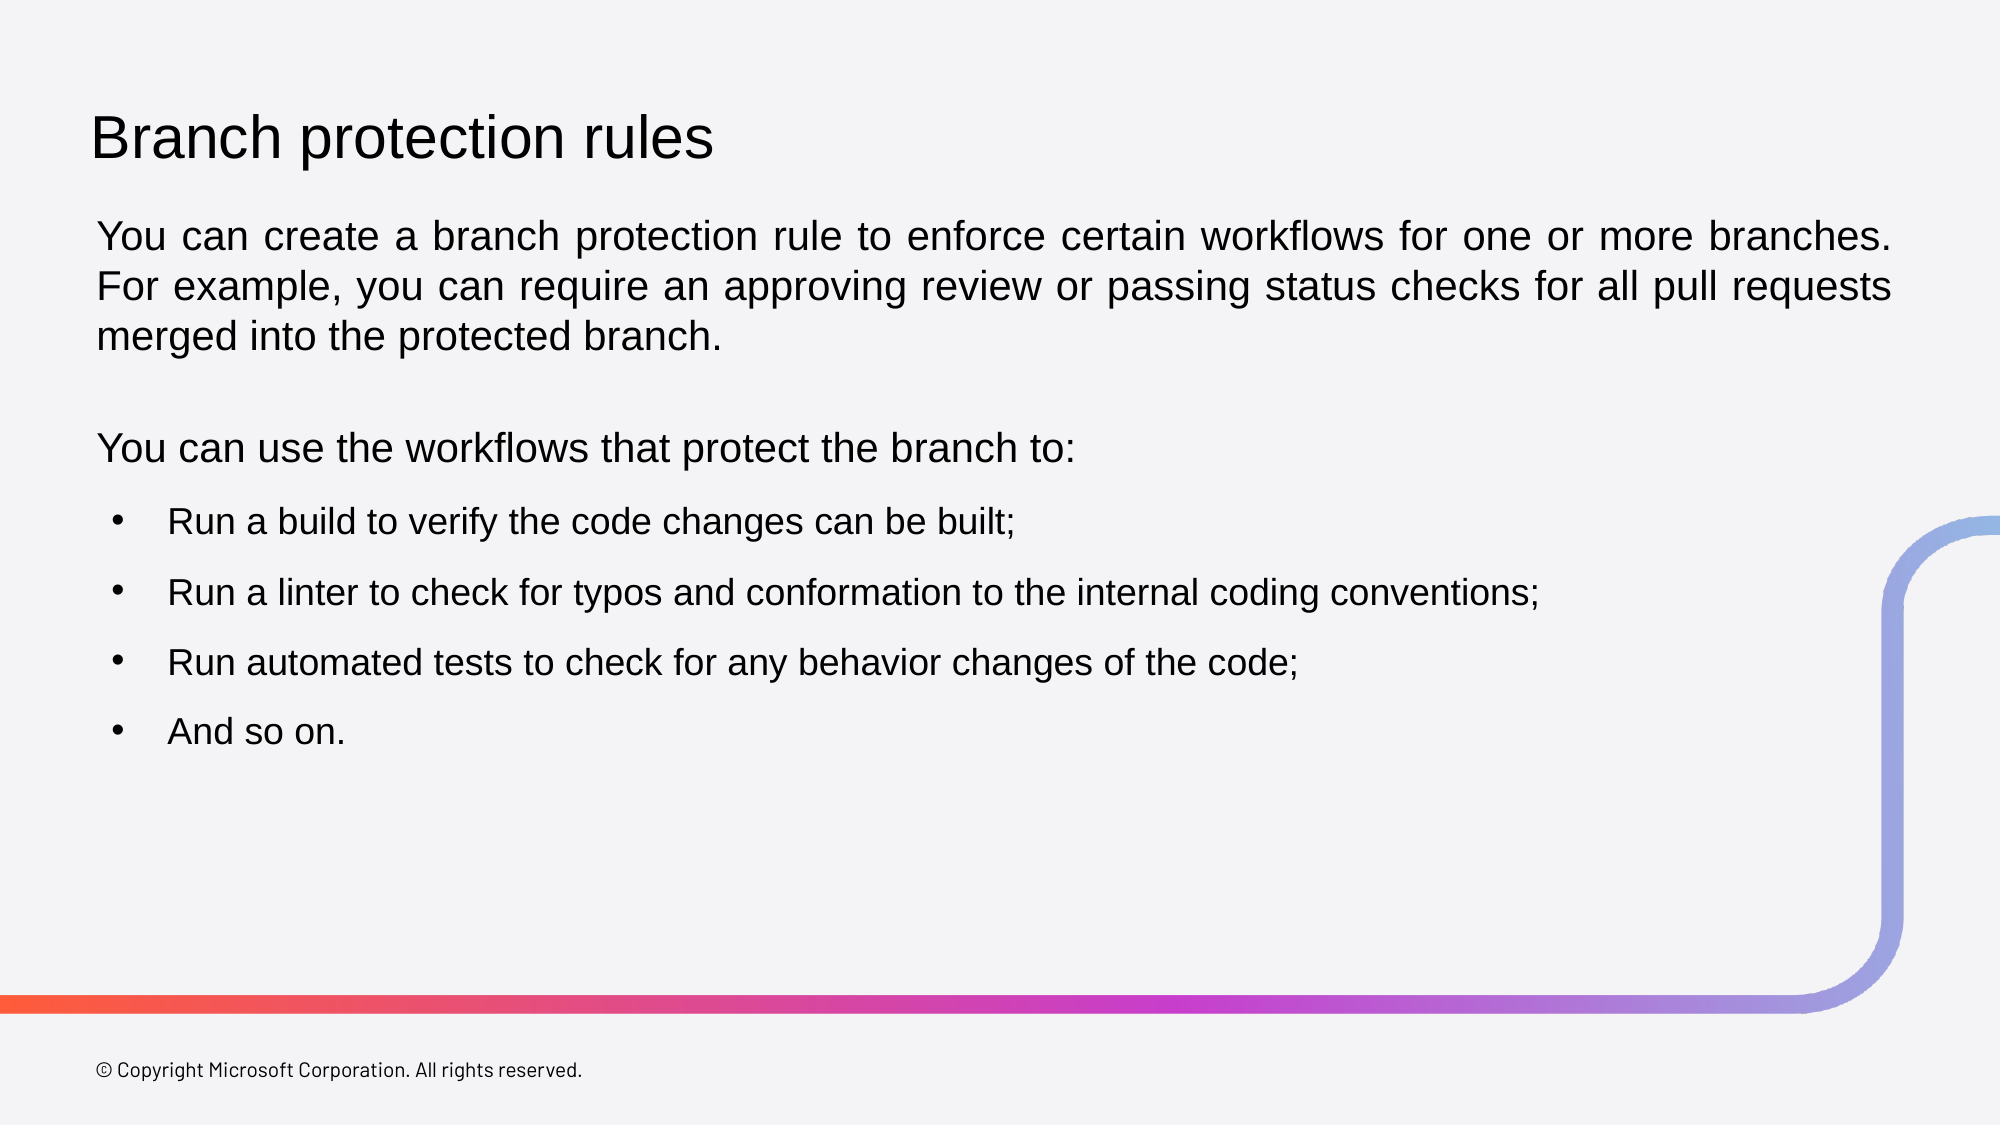

# Branch protection rules
You can create a branch protection rule to enforce certain workflows for one or more branches. For example, you can require an approving review or passing status checks for all pull requests merged into the protected branch.

You can use the workflows that protect the branch to:
Run a build to verify the code changes can be built;
Run a linter to check for typos and conformation to the internal coding conventions;
Run automated tests to check for any behavior changes of the code;
And so on.
© Copyright Microsoft Corporation. All rights reserved.